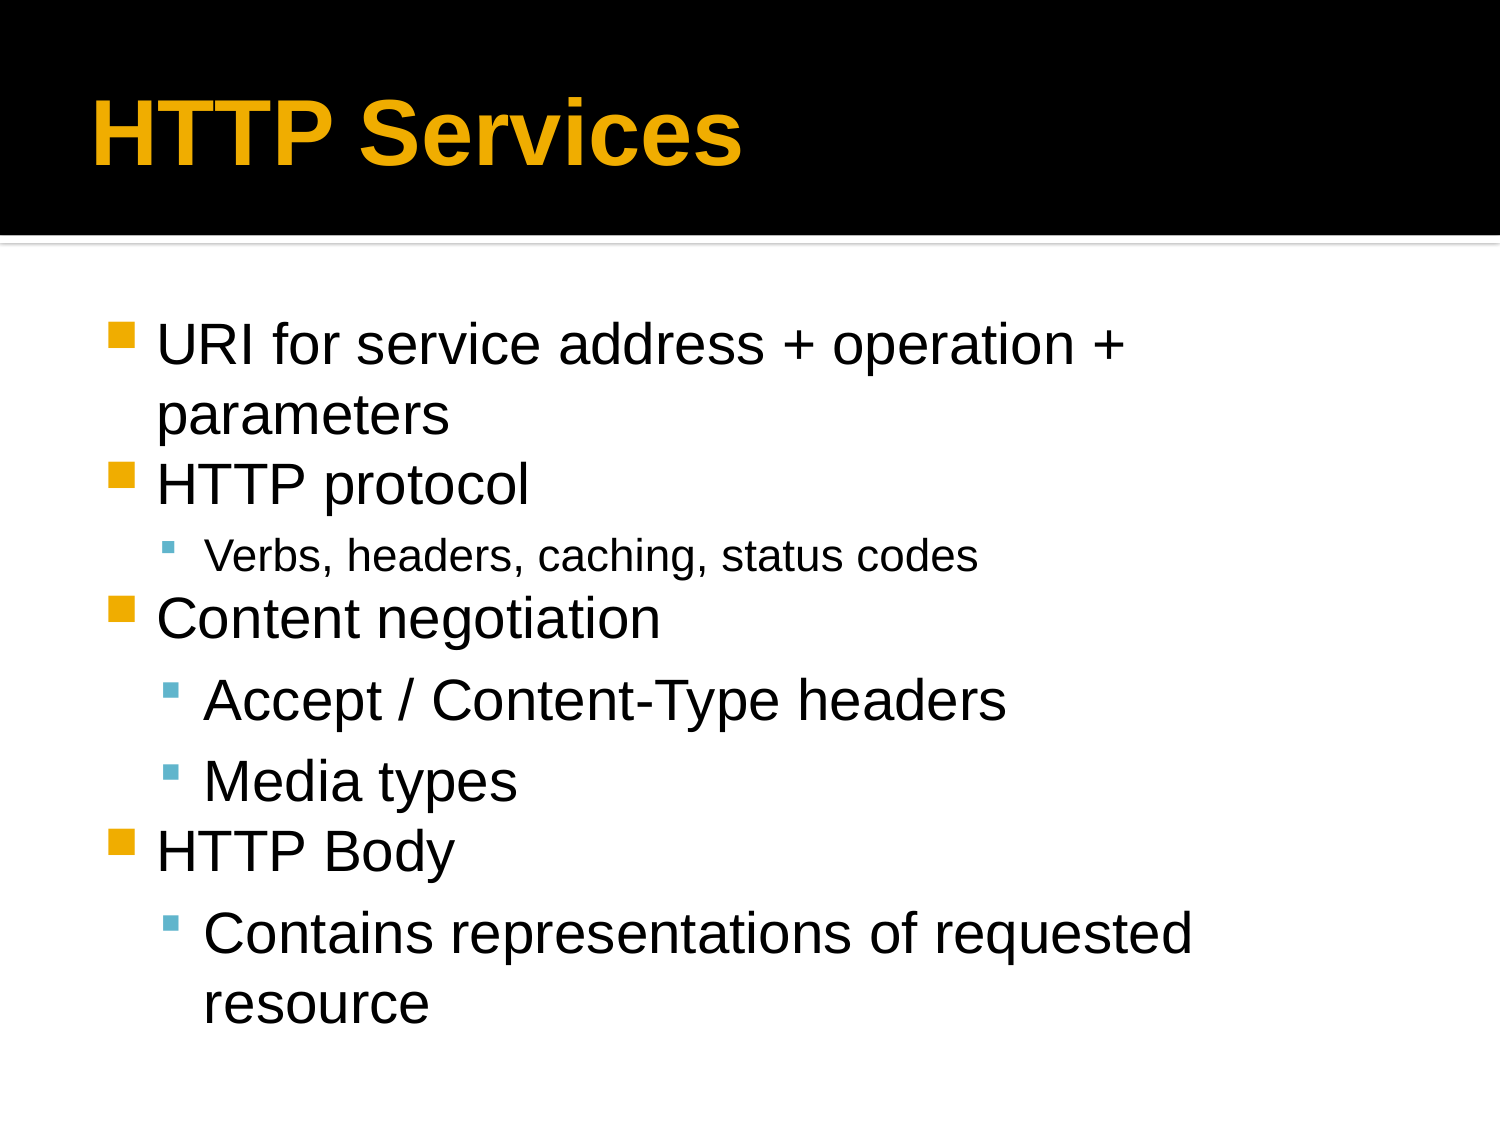

# HTTP Services
URI for service address + operation + parameters
HTTP protocol
Verbs, headers, caching, status codes
Content negotiation
Accept / Content-Type headers
Media types
HTTP Body
Contains representations of requested resource